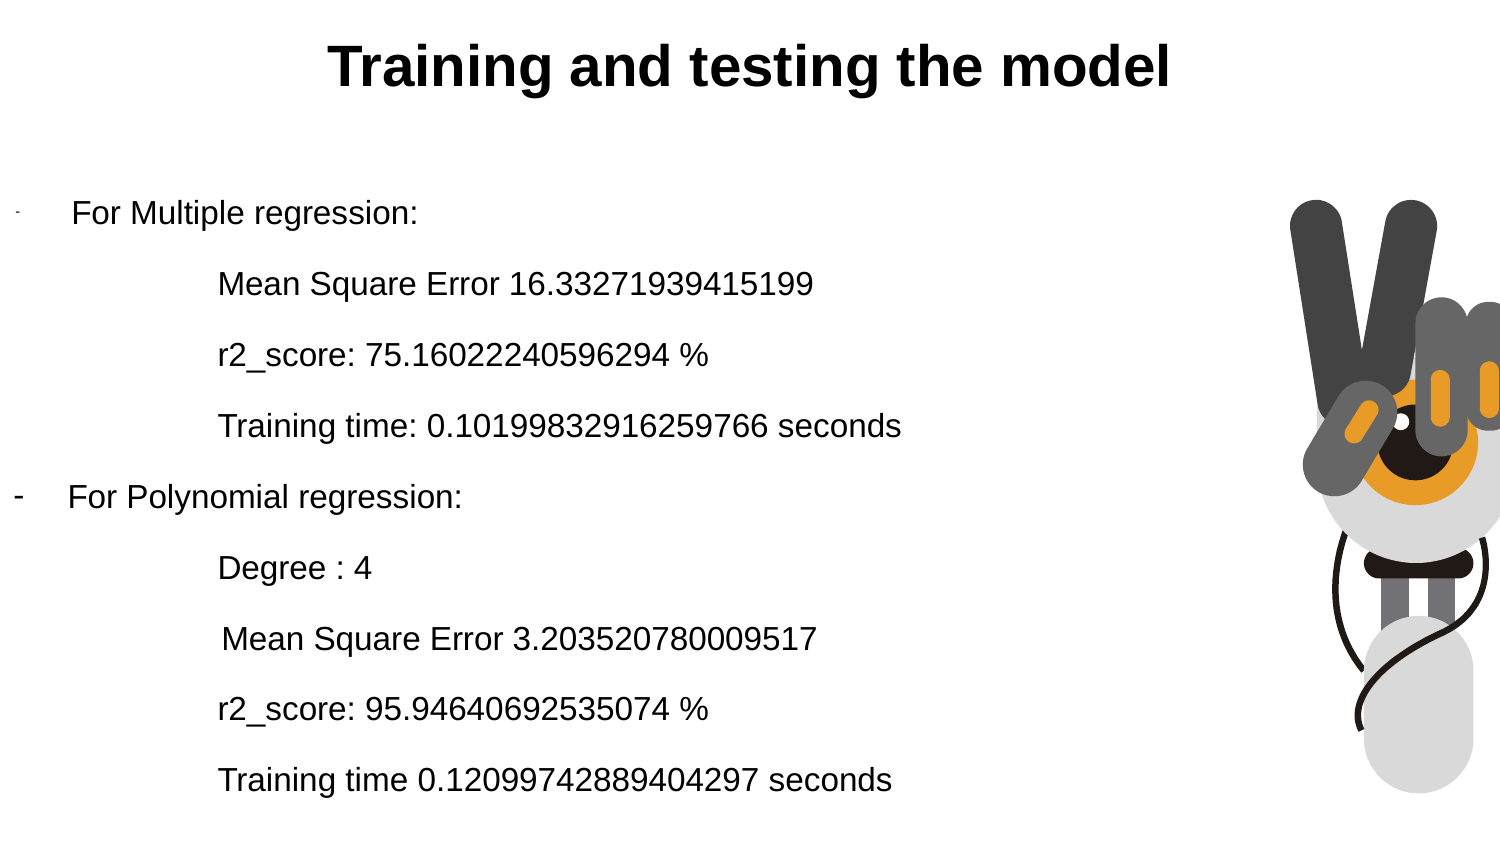

# Training and testing the model

 For Multiple regression:
Mean Square Error 16.33271939415199
r2_score: 75.16022240596294 %
Training time: 0.10199832916259766 seconds
For Polynomial regression:
Degree : 4
 Mean Square Error 3.203520780009517
r2_score: 95.94640692535074 %
Training time 0.12099742889404297 seconds